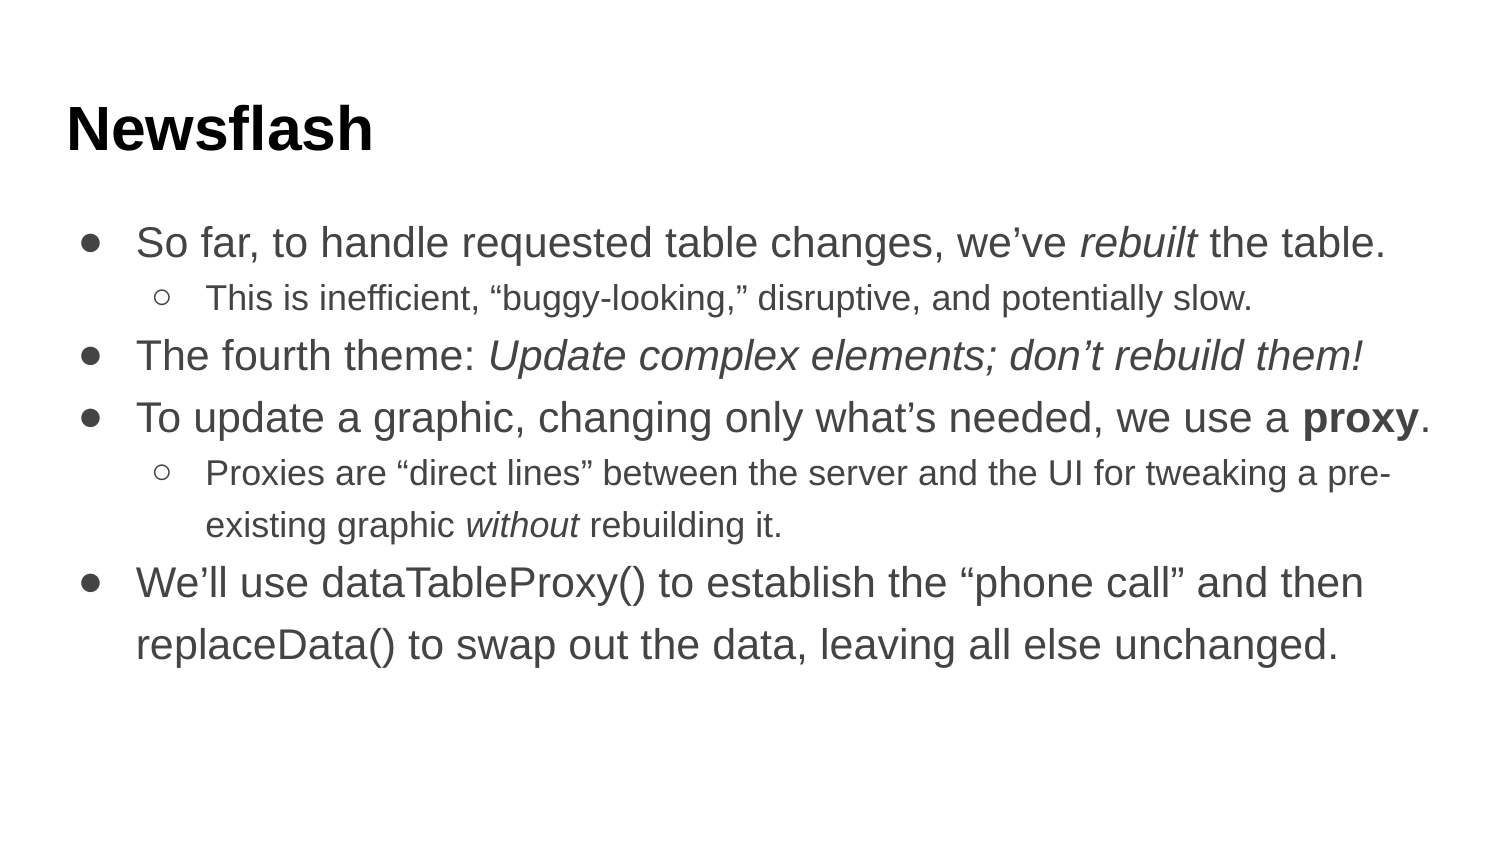

# Newsflash
So far, to handle requested table changes, we’ve rebuilt the table.
This is inefficient, “buggy-looking,” disruptive, and potentially slow.
The fourth theme: Update complex elements; don’t rebuild them!
To update a graphic, changing only what’s needed, we use a proxy.
Proxies are “direct lines” between the server and the UI for tweaking a pre-existing graphic without rebuilding it.
We’ll use dataTableProxy() to establish the “phone call” and then replaceData() to swap out the data, leaving all else unchanged.